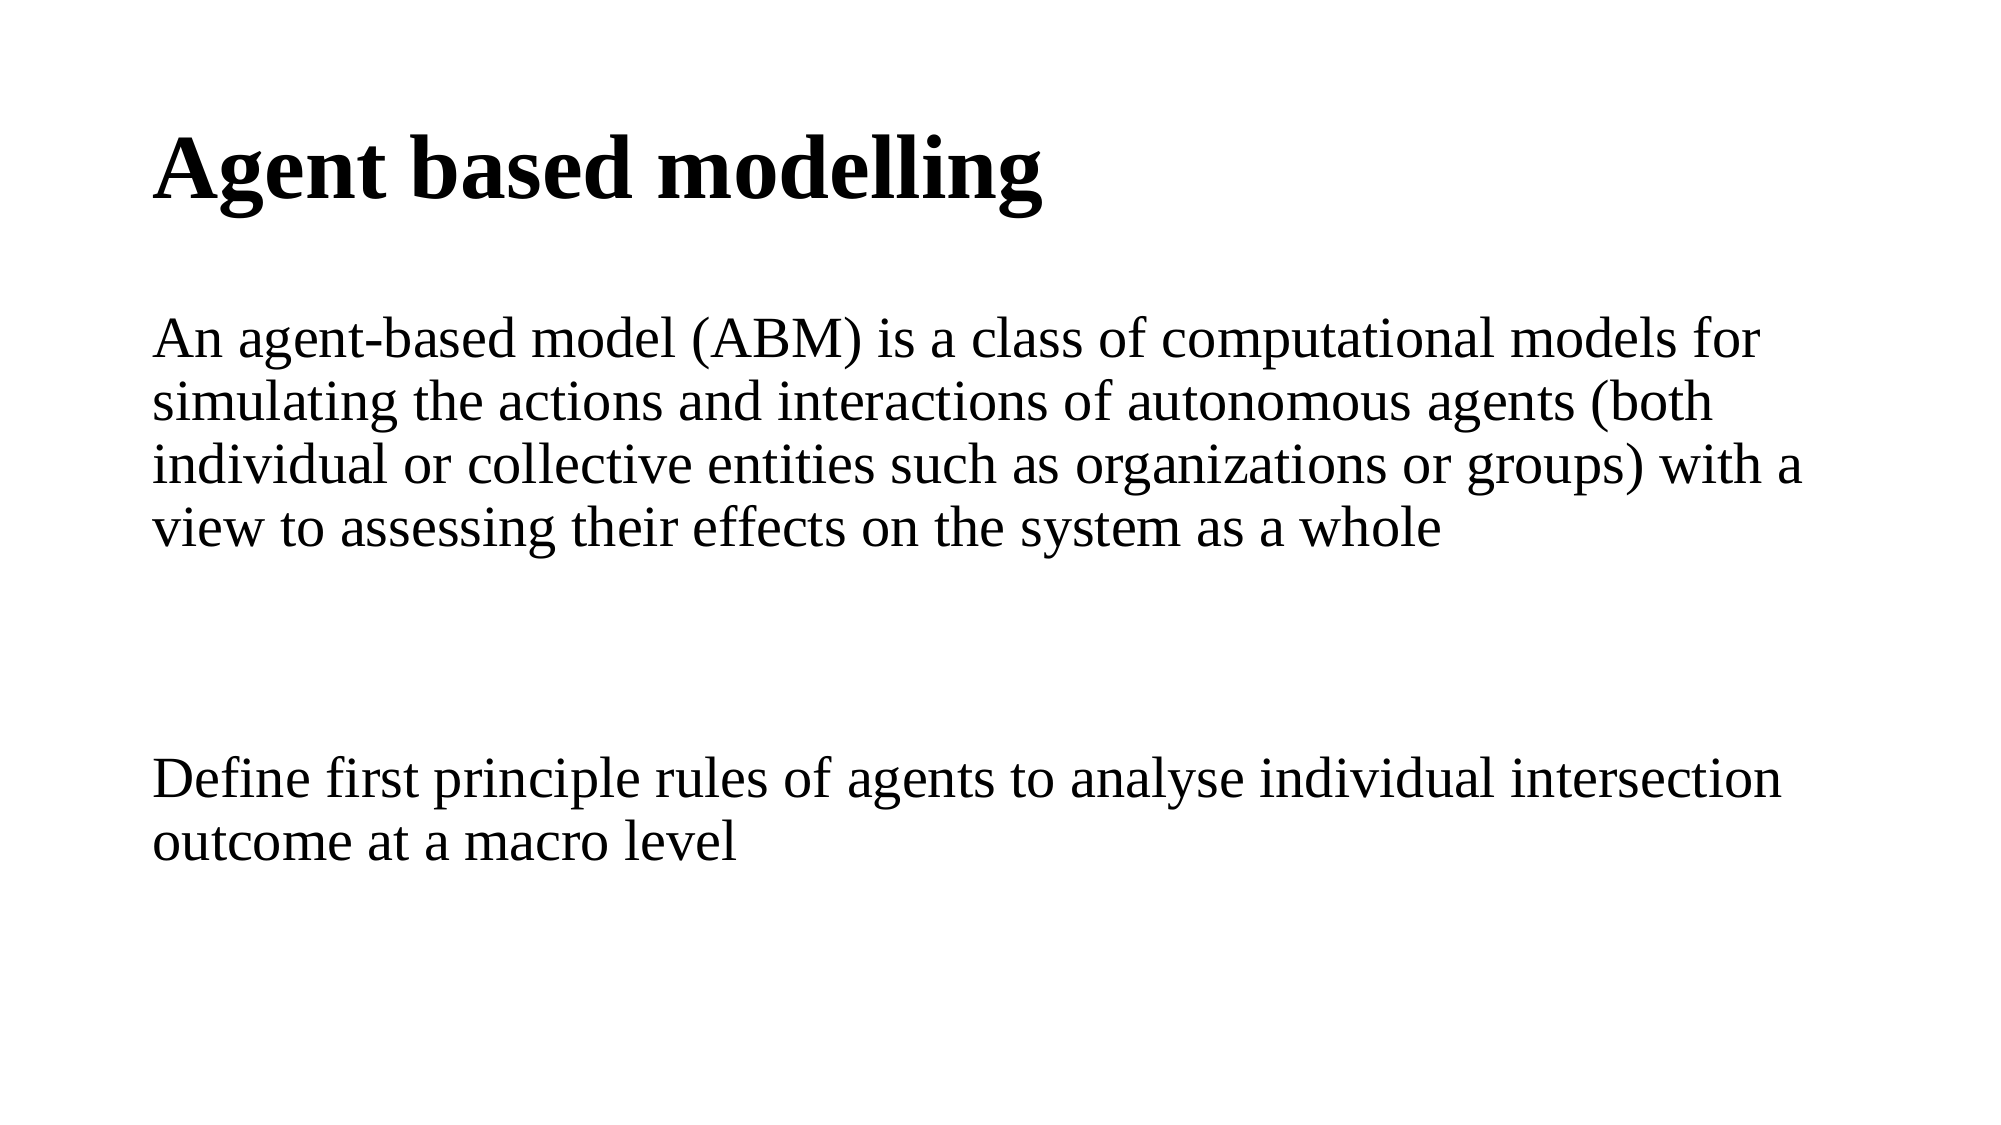

# Agent based modelling
An agent-based model (ABM) is a class of computational models for simulating the actions and interactions of autonomous agents (both individual or collective entities such as organizations or groups) with a view to assessing their effects on the system as a whole

Define first principle rules of agents to analyse individual intersection outcome at a macro level